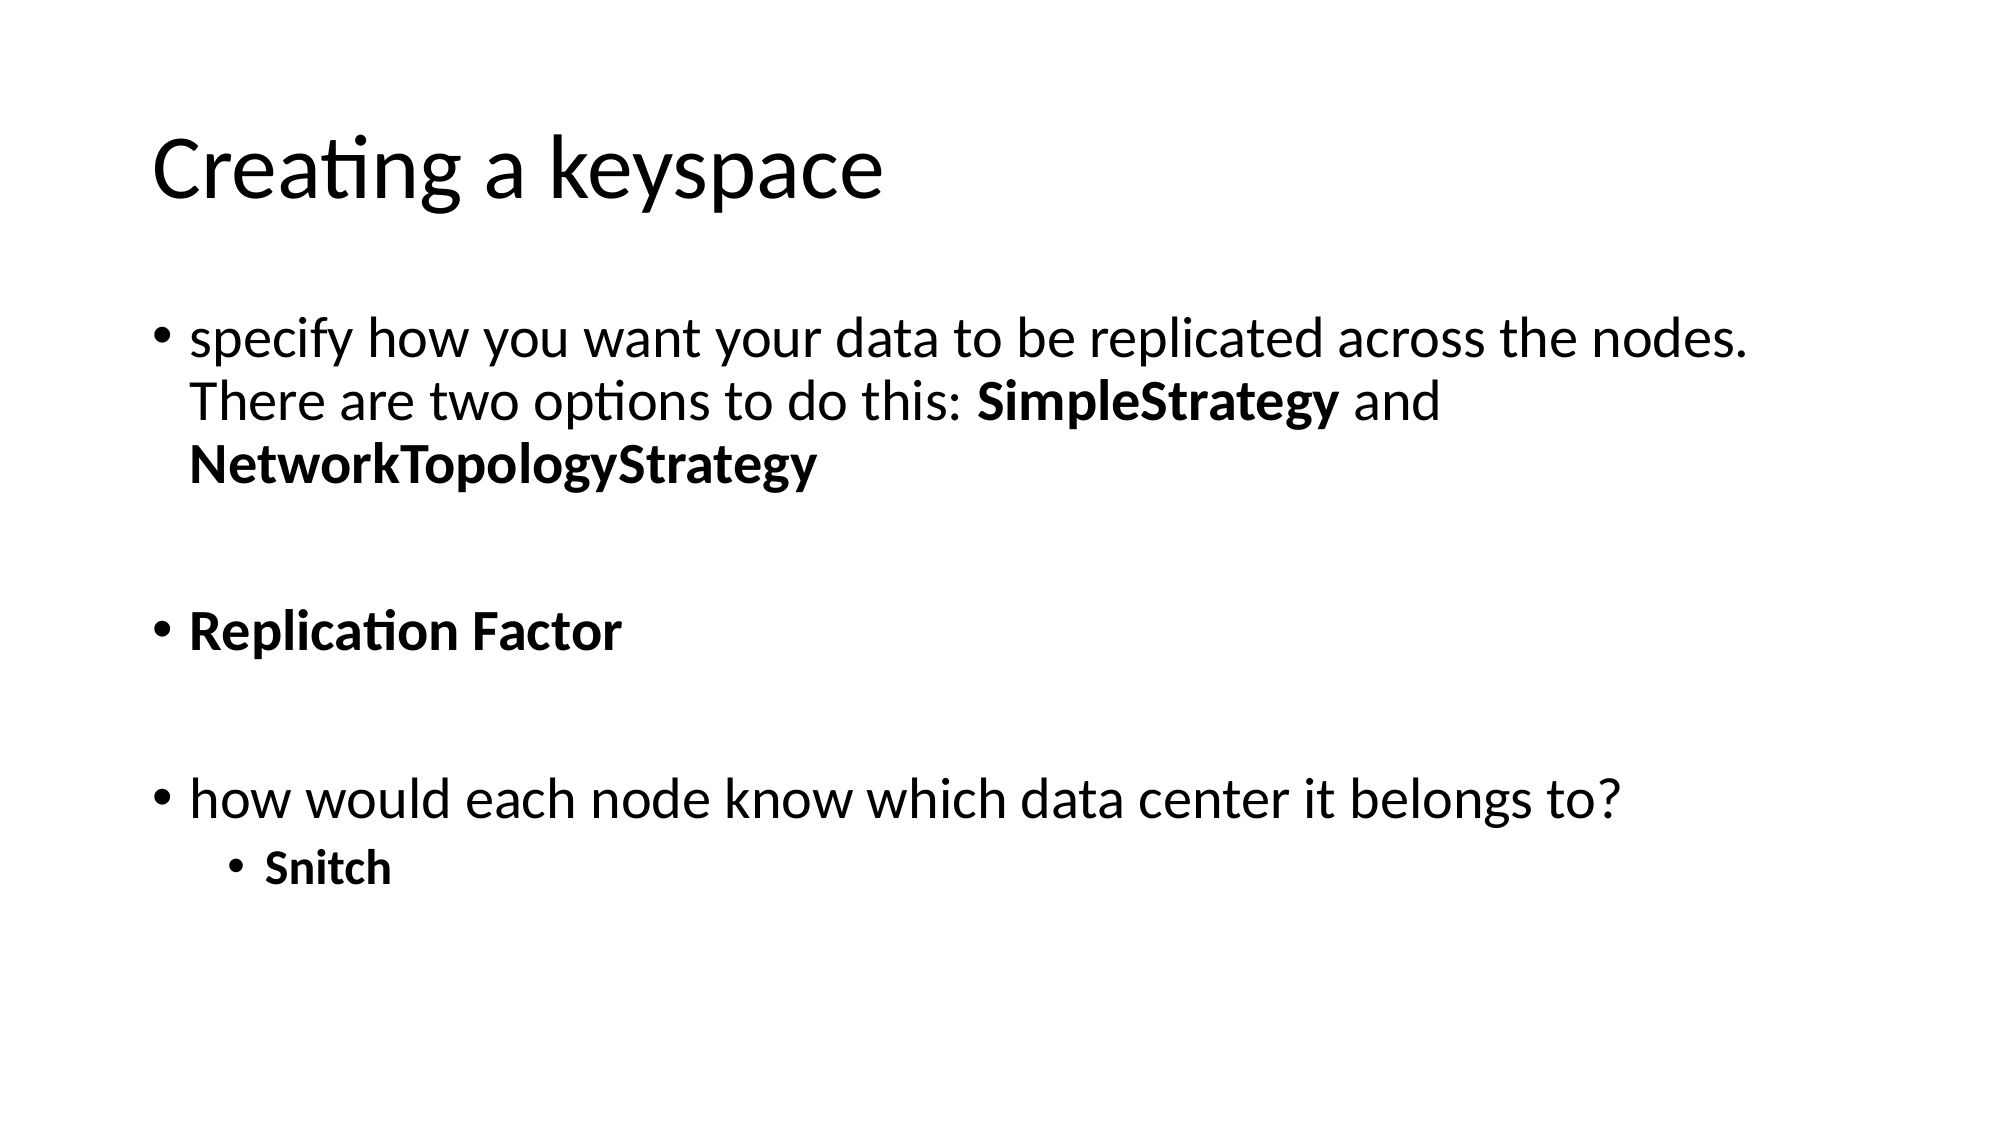

# Creating a keyspace
specify how you want your data to be replicated across the nodes. There are two options to do this: SimpleStrategy and NetworkTopologyStrategy

Replication Factor

how would each node know which data center it belongs to?
Snitch